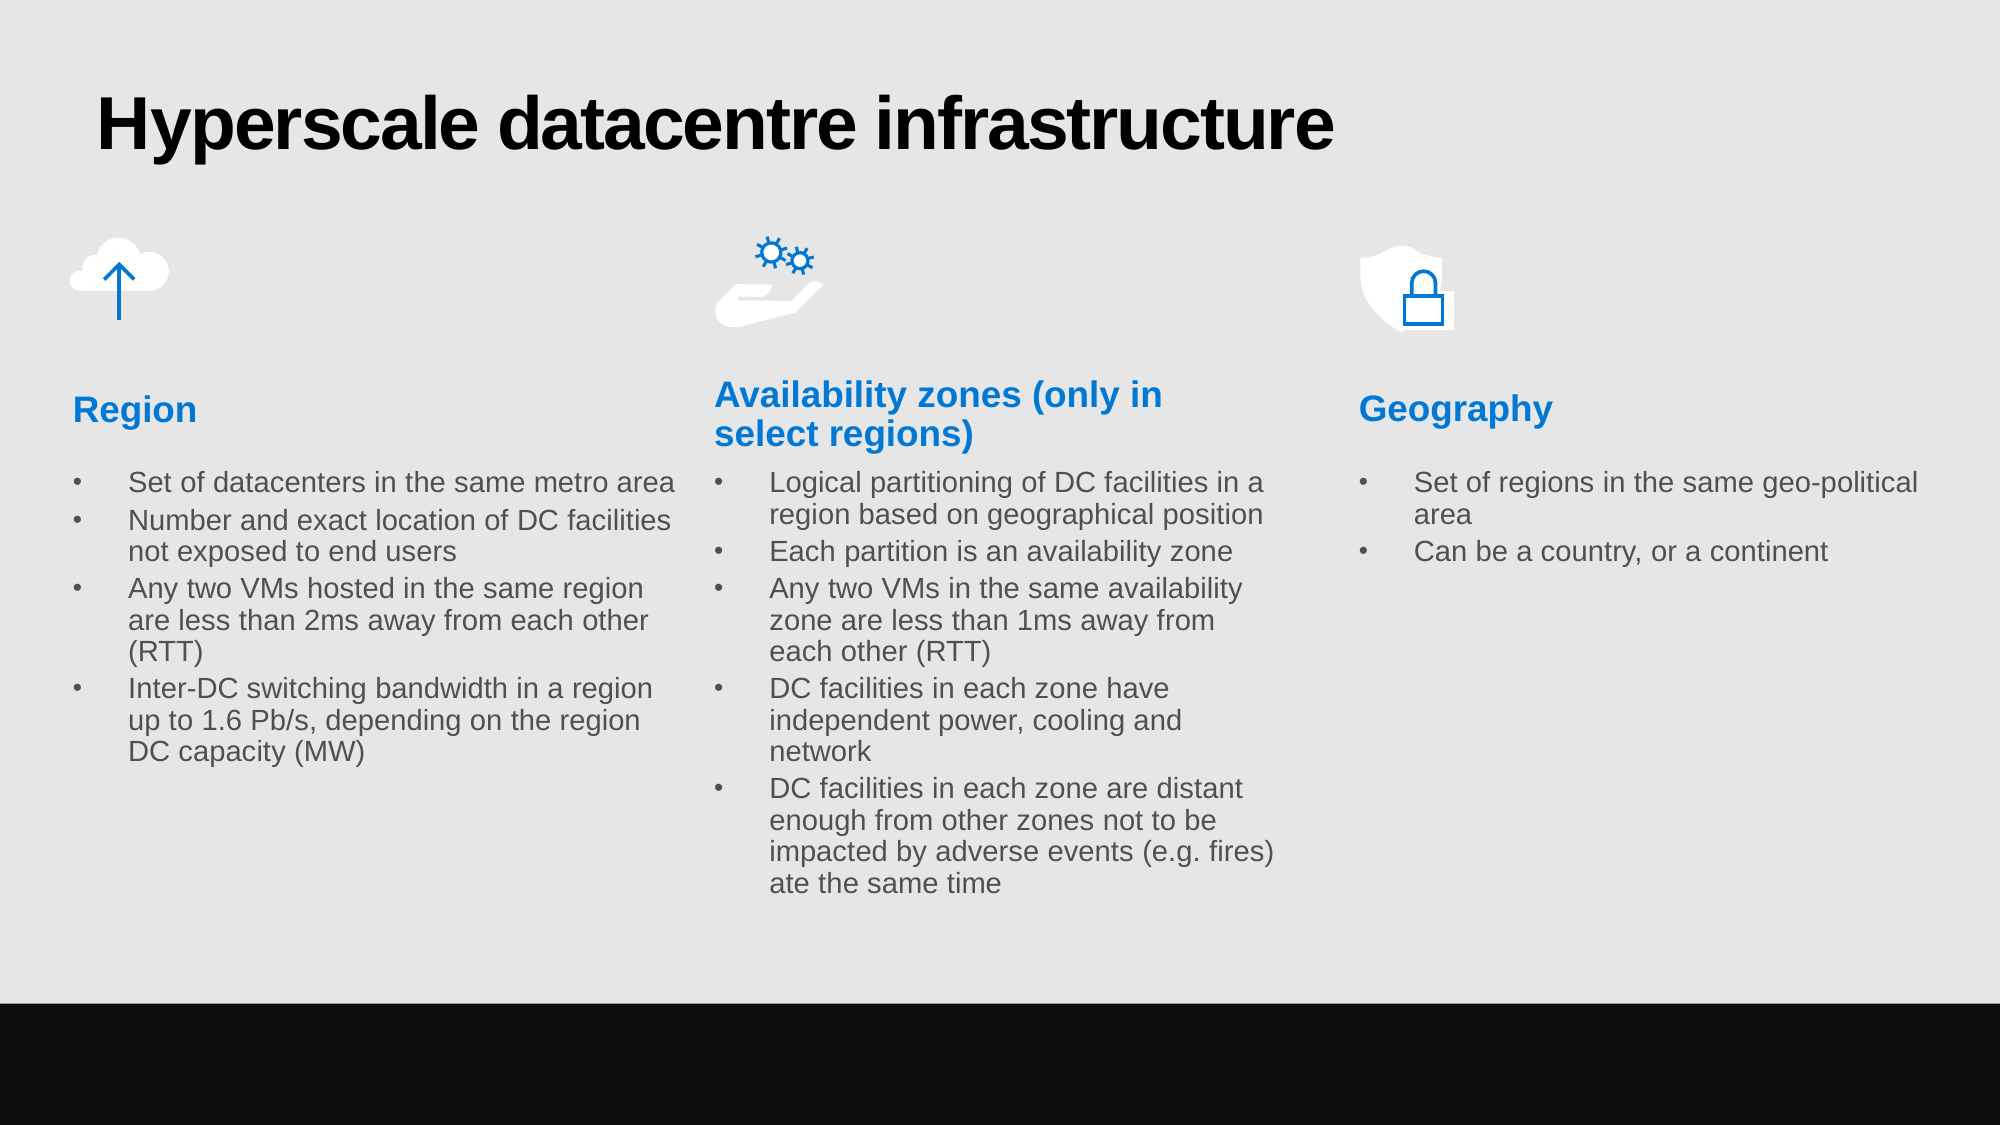

# Hyperscale datacentre infrastructure

Availability zones (only in select regions)
Geography
Region
Set of datacenters in the same metro area
Number and exact location of DC facilities not exposed to end users
Any two VMs hosted in the same region are less than 2ms away from each other (RTT)
Inter-DC switching bandwidth in a region up to 1.6 Pb/s, depending on the region DC capacity (MW)
Logical partitioning of DC facilities in a region based on geographical position
Each partition is an availability zone
Any two VMs in the same availability zone are less than 1ms away from each other (RTT)
DC facilities in each zone have independent power, cooling and network
DC facilities in each zone are distant enough from other zones not to be impacted by adverse events (e.g. fires) ate the same time

Set of regions in the same geo-political area
Can be a country, or a continent